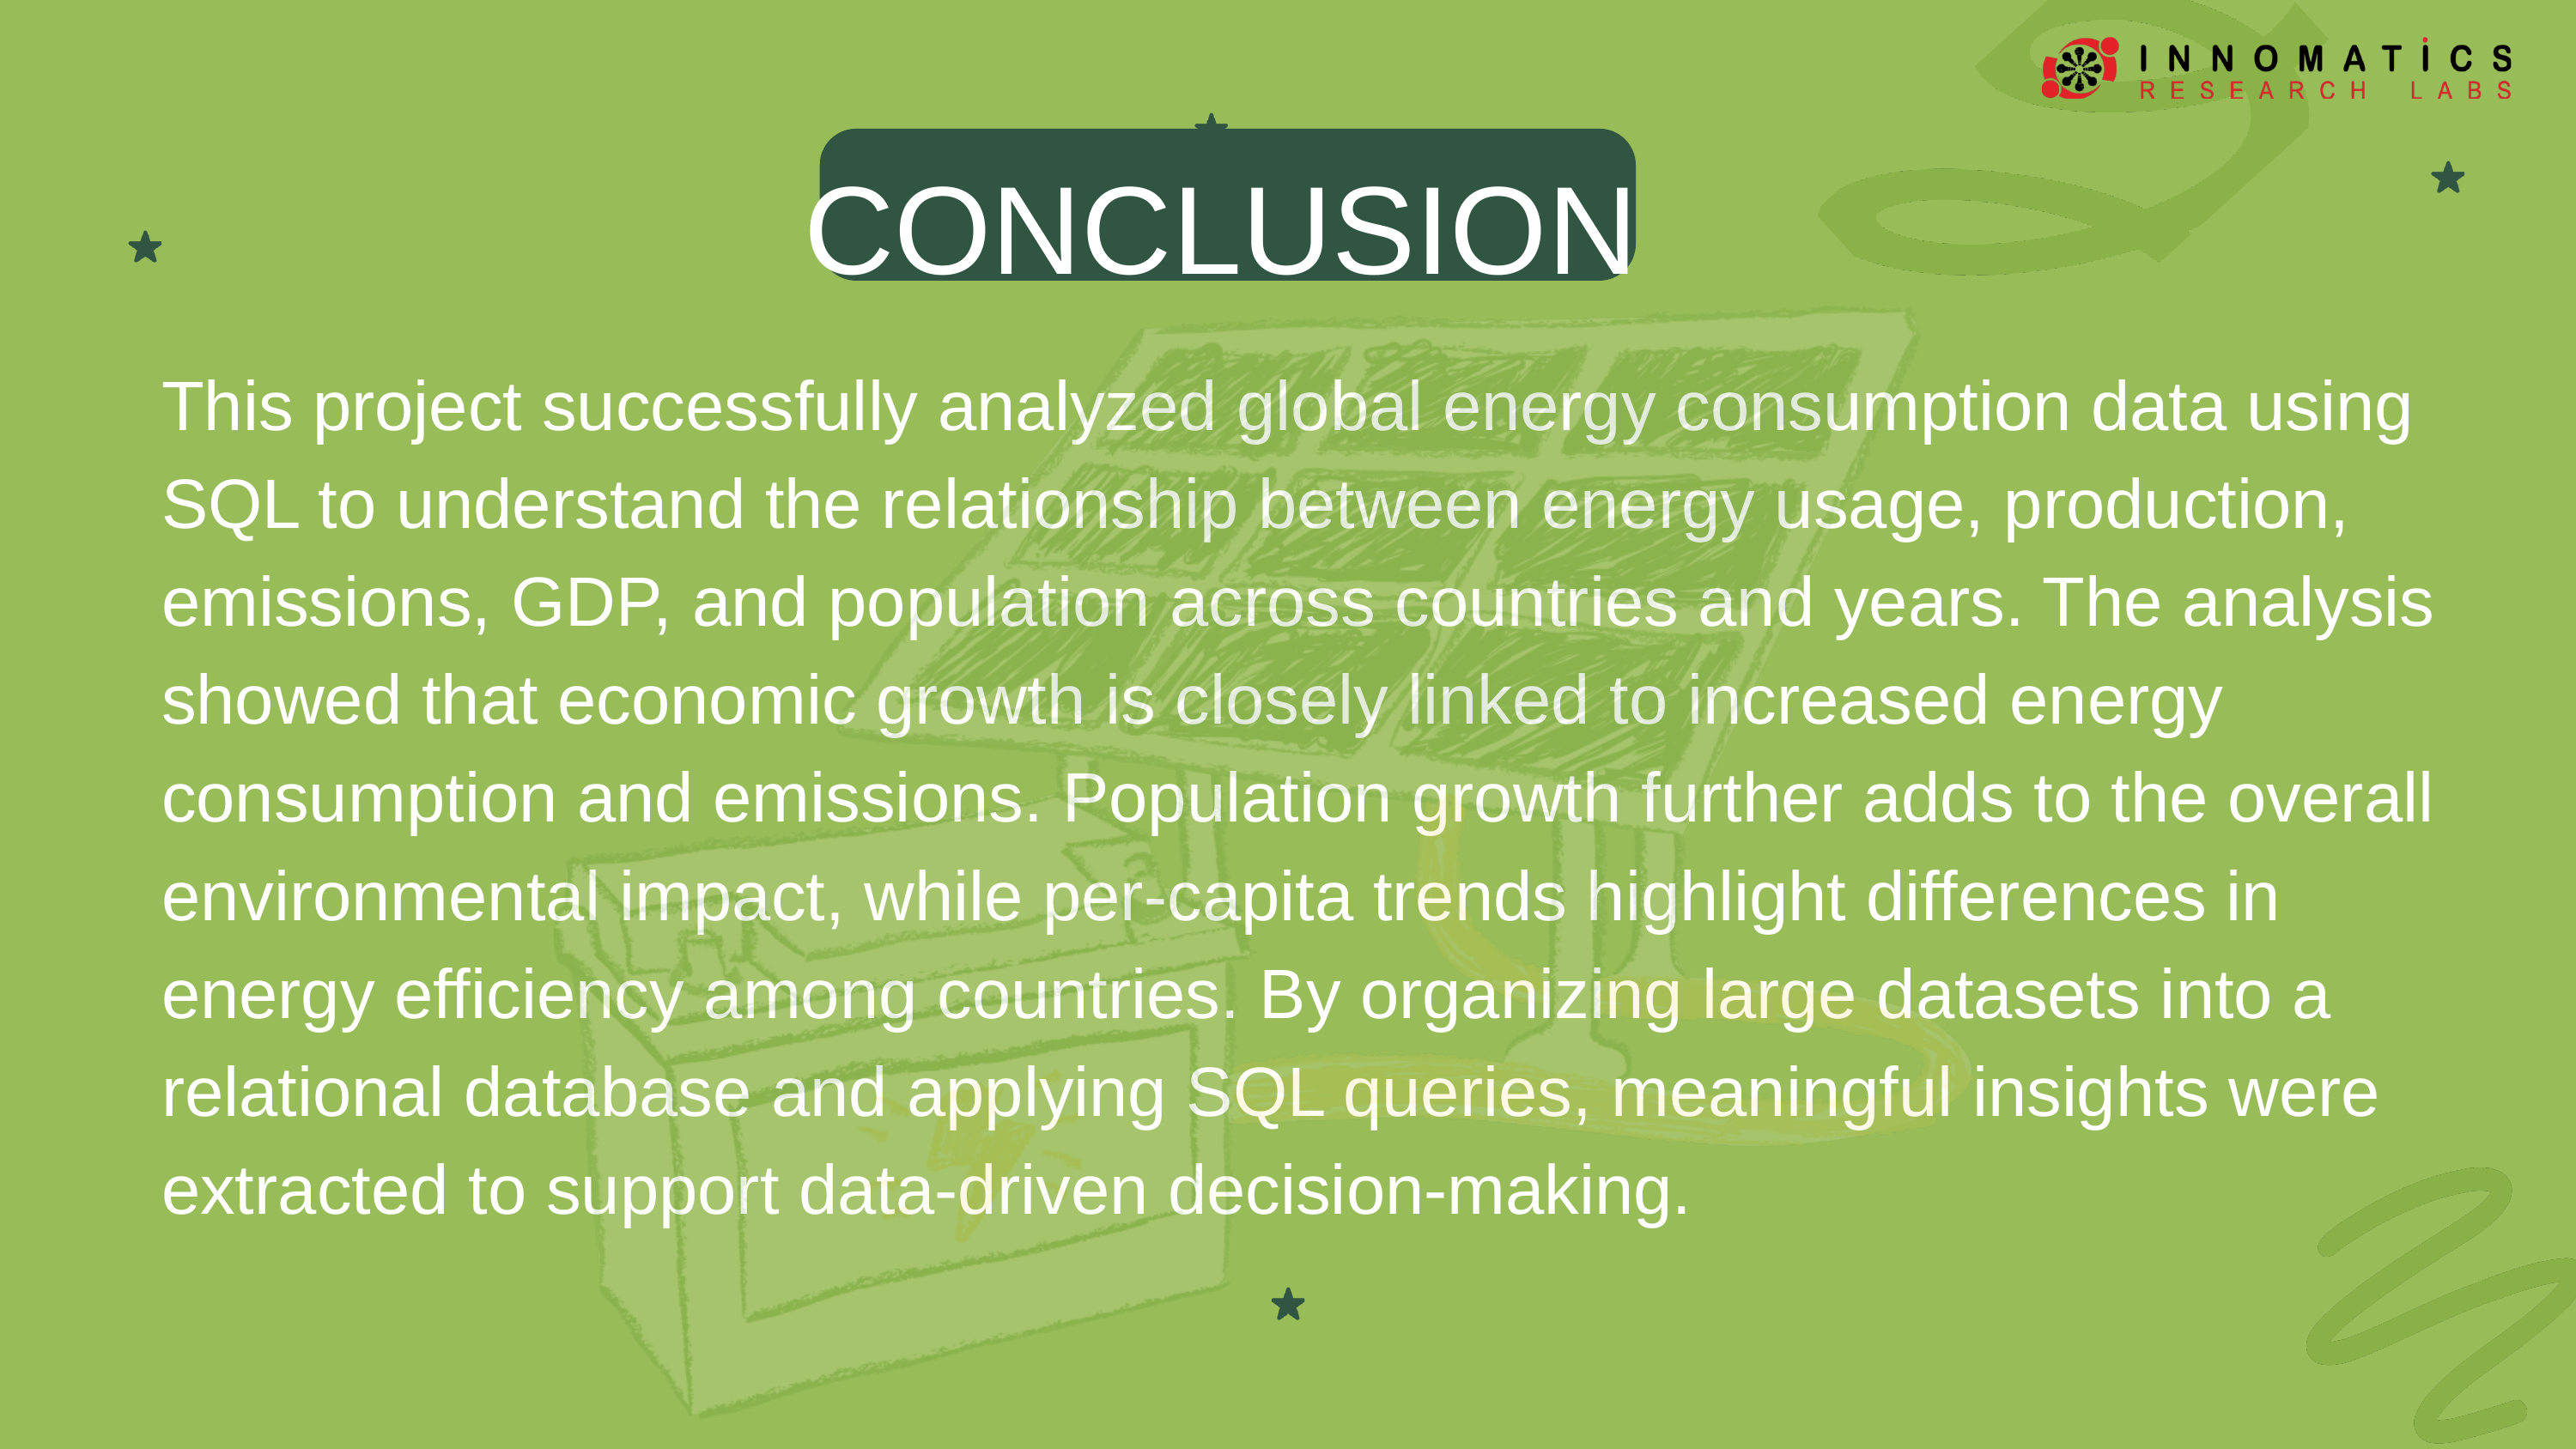

CONCLUSION

This project successfully analyzed global energy consumption data using SQL to understand the relationship between energy usage, production, emissions, GDP, and population across countries and years. The analysis showed that economic growth is closely linked to increased energy consumption and emissions. Population growth further adds to the overall environmental impact, while per-capita trends highlight differences in energy efficiency among countries. By organizing large datasets into a relational database and applying SQL queries, meaningful insights were extracted to support data-driven decision-making.